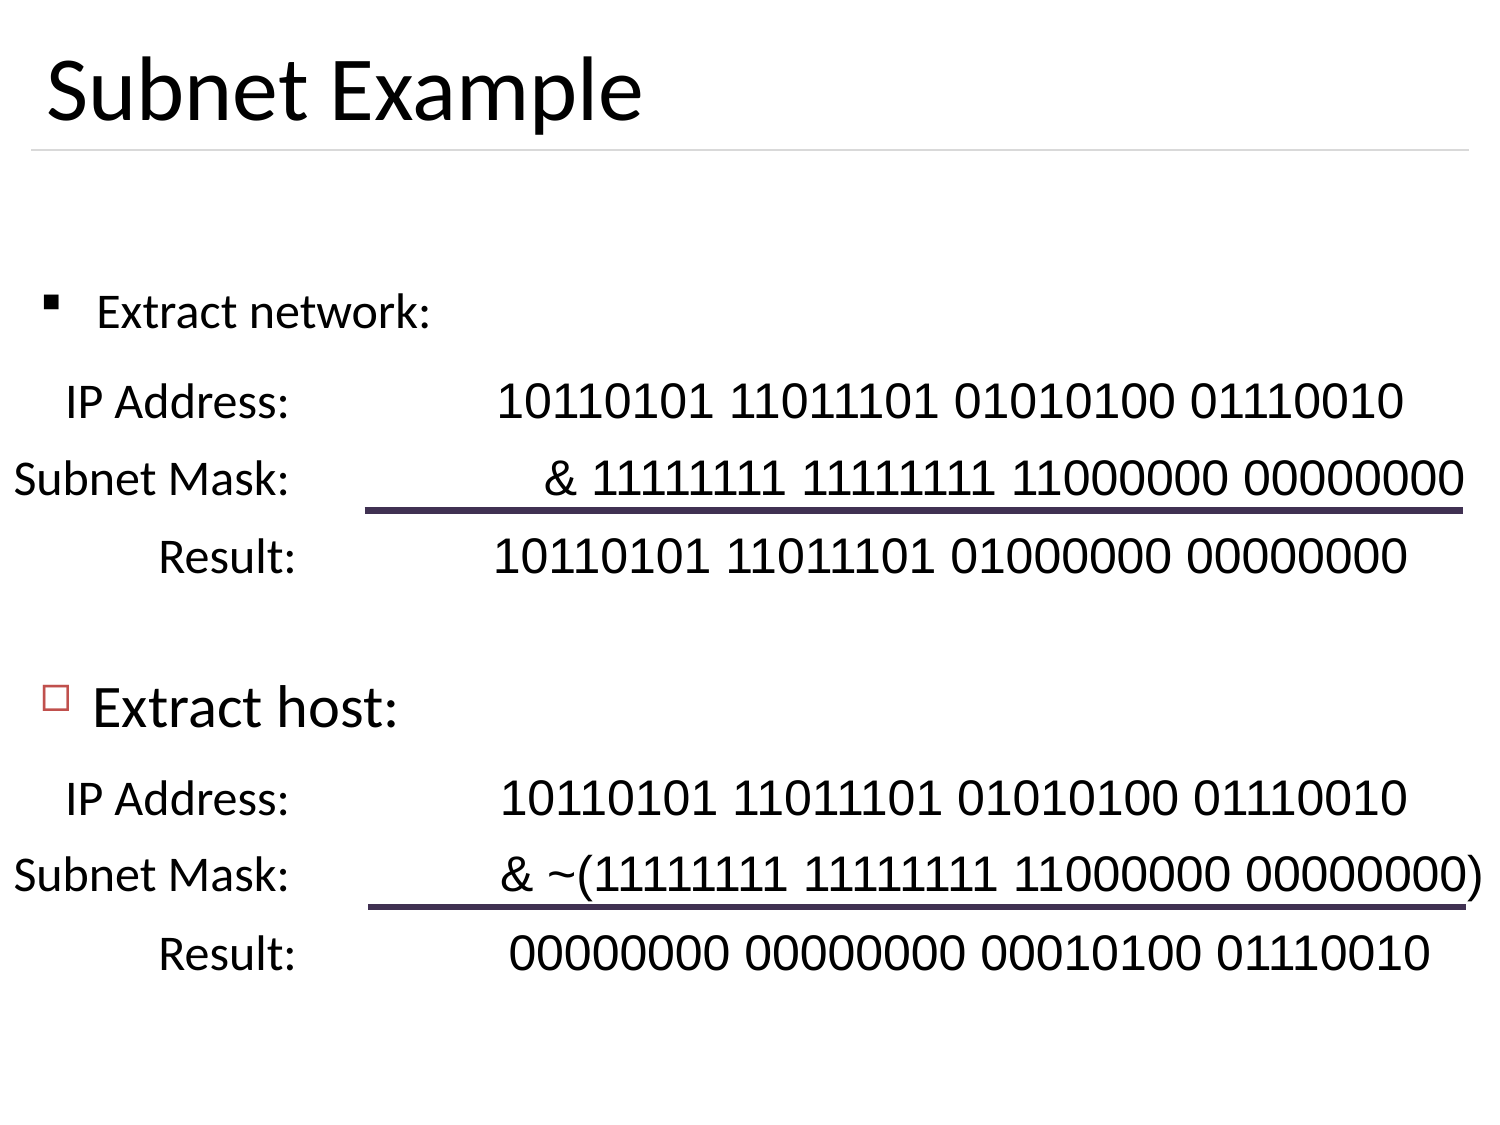

# Subnet Example
26
Extract network:
IP Address:
10110101 11011101 01010100 01110010
Subnet Mask:
& 11111111 11111111 11000000 00000000
Result:
10110101 11011101 01000000 00000000
Extract host:
IP Address:
10110101 11011101 01010100 01110010
Subnet Mask:
& ~(11111111 11111111 11000000 00000000)
Result:
00000000 00000000 00010100 01110010